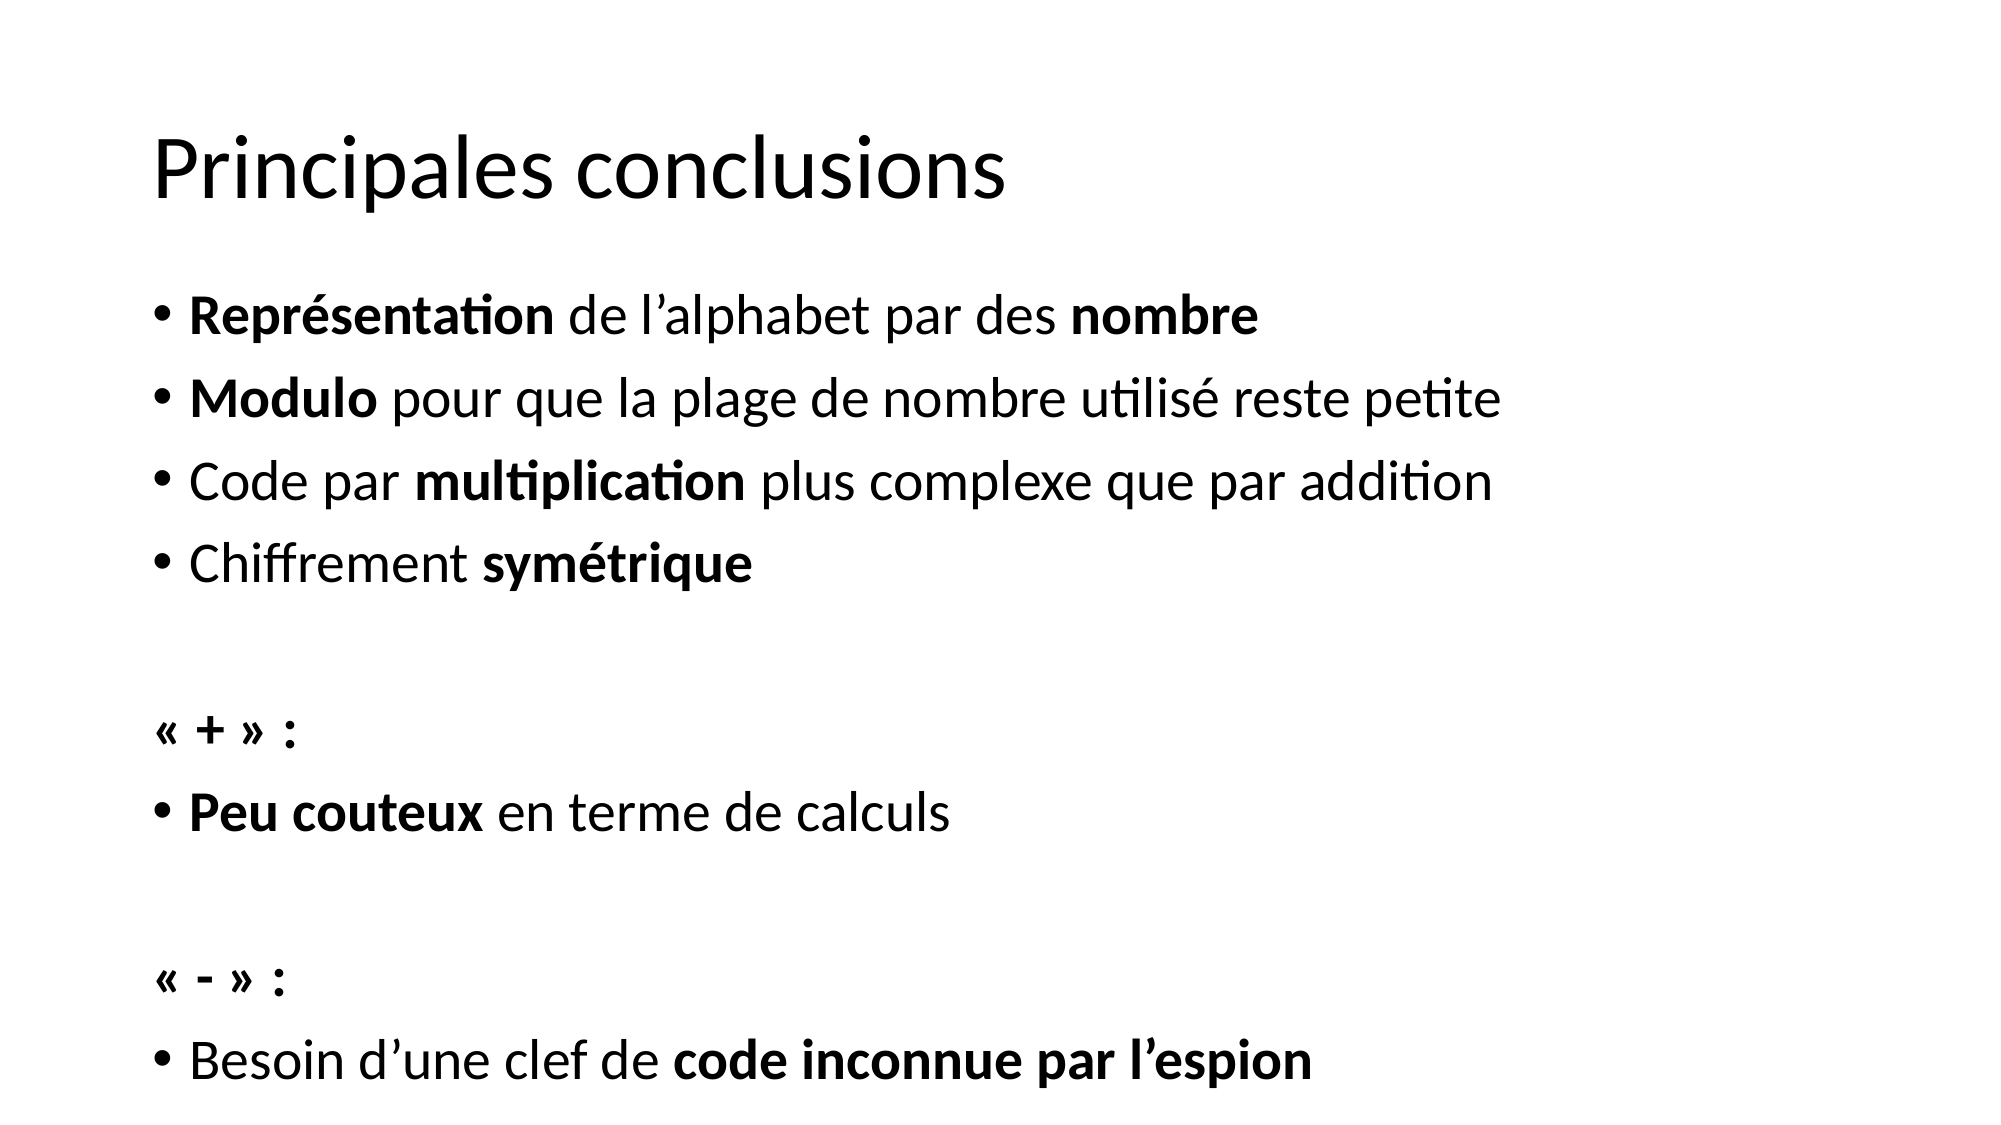

# Principales conclusions
Représentation de l’alphabet par des nombre
Modulo pour que la plage de nombre utilisé reste petite
Code par multiplication plus complexe que par addition
Chiffrement symétrique

« + » :
Peu couteux en terme de calculs

« - » :
Besoin d’une clef de code inconnue par l’espion